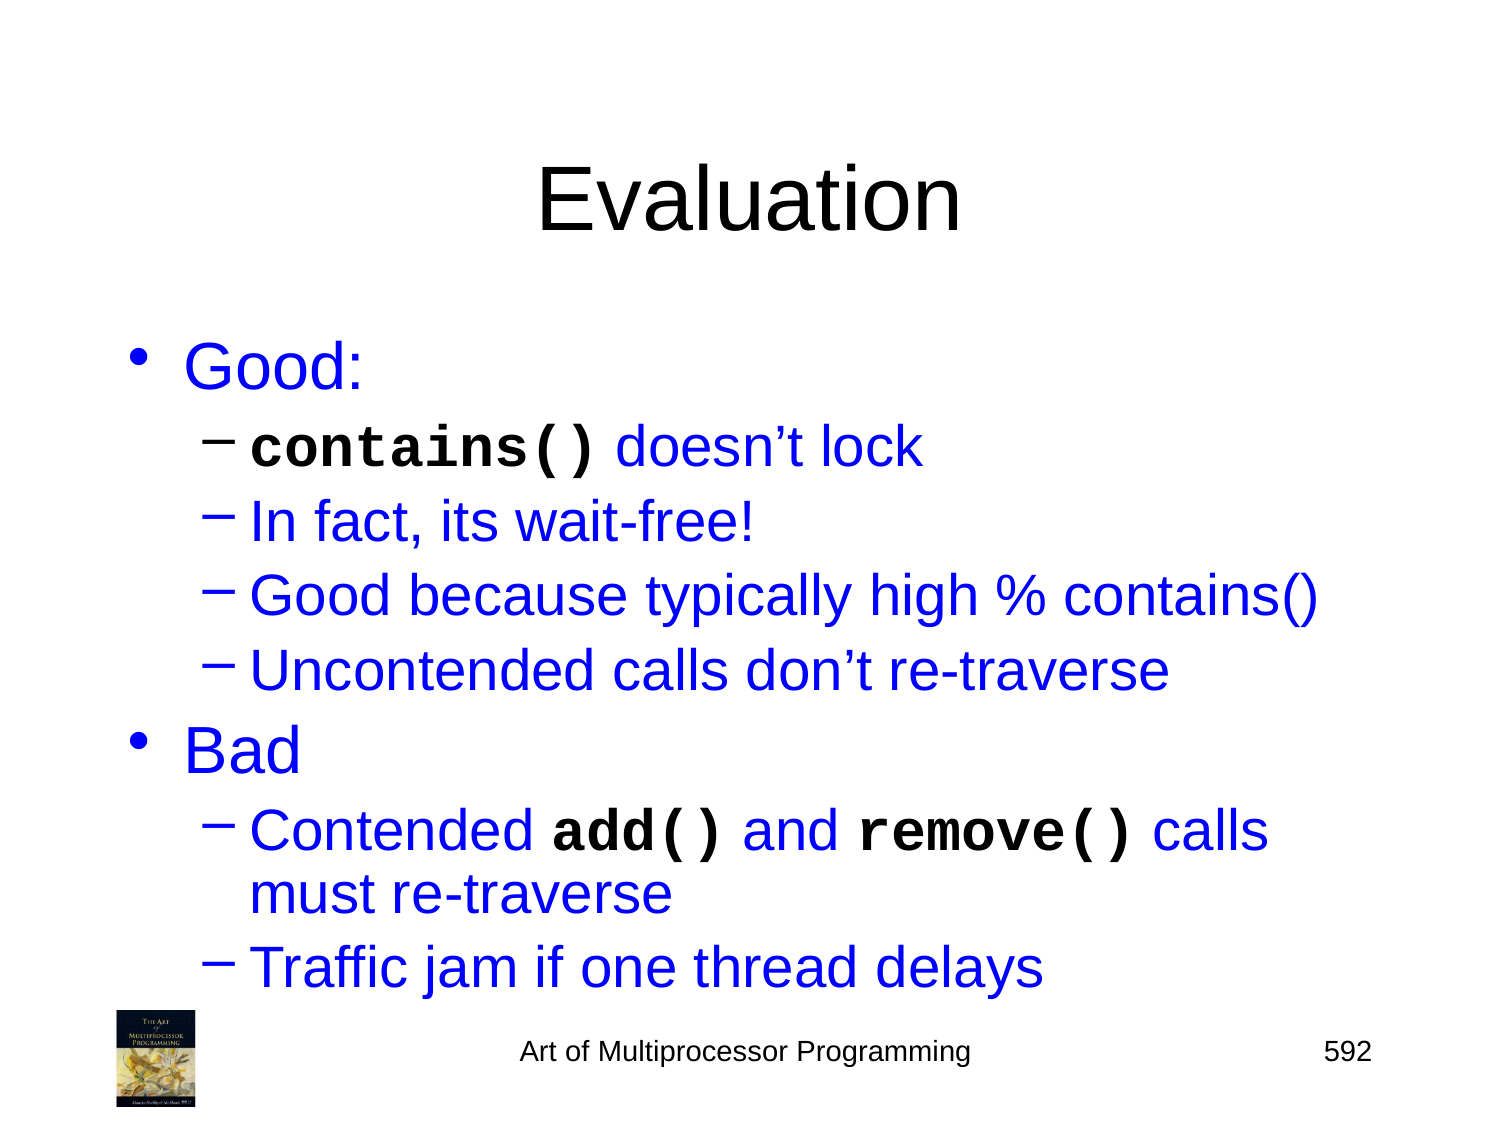

# Evaluation
Good:
contains() doesn’t lock
In fact, its wait-free!
Good because typically high % contains()
Uncontended calls don’t re-traverse
Bad
Contended add() and remove() calls must re-traverse
Traffic jam if one thread delays
Art of Multiprocessor Programming
592